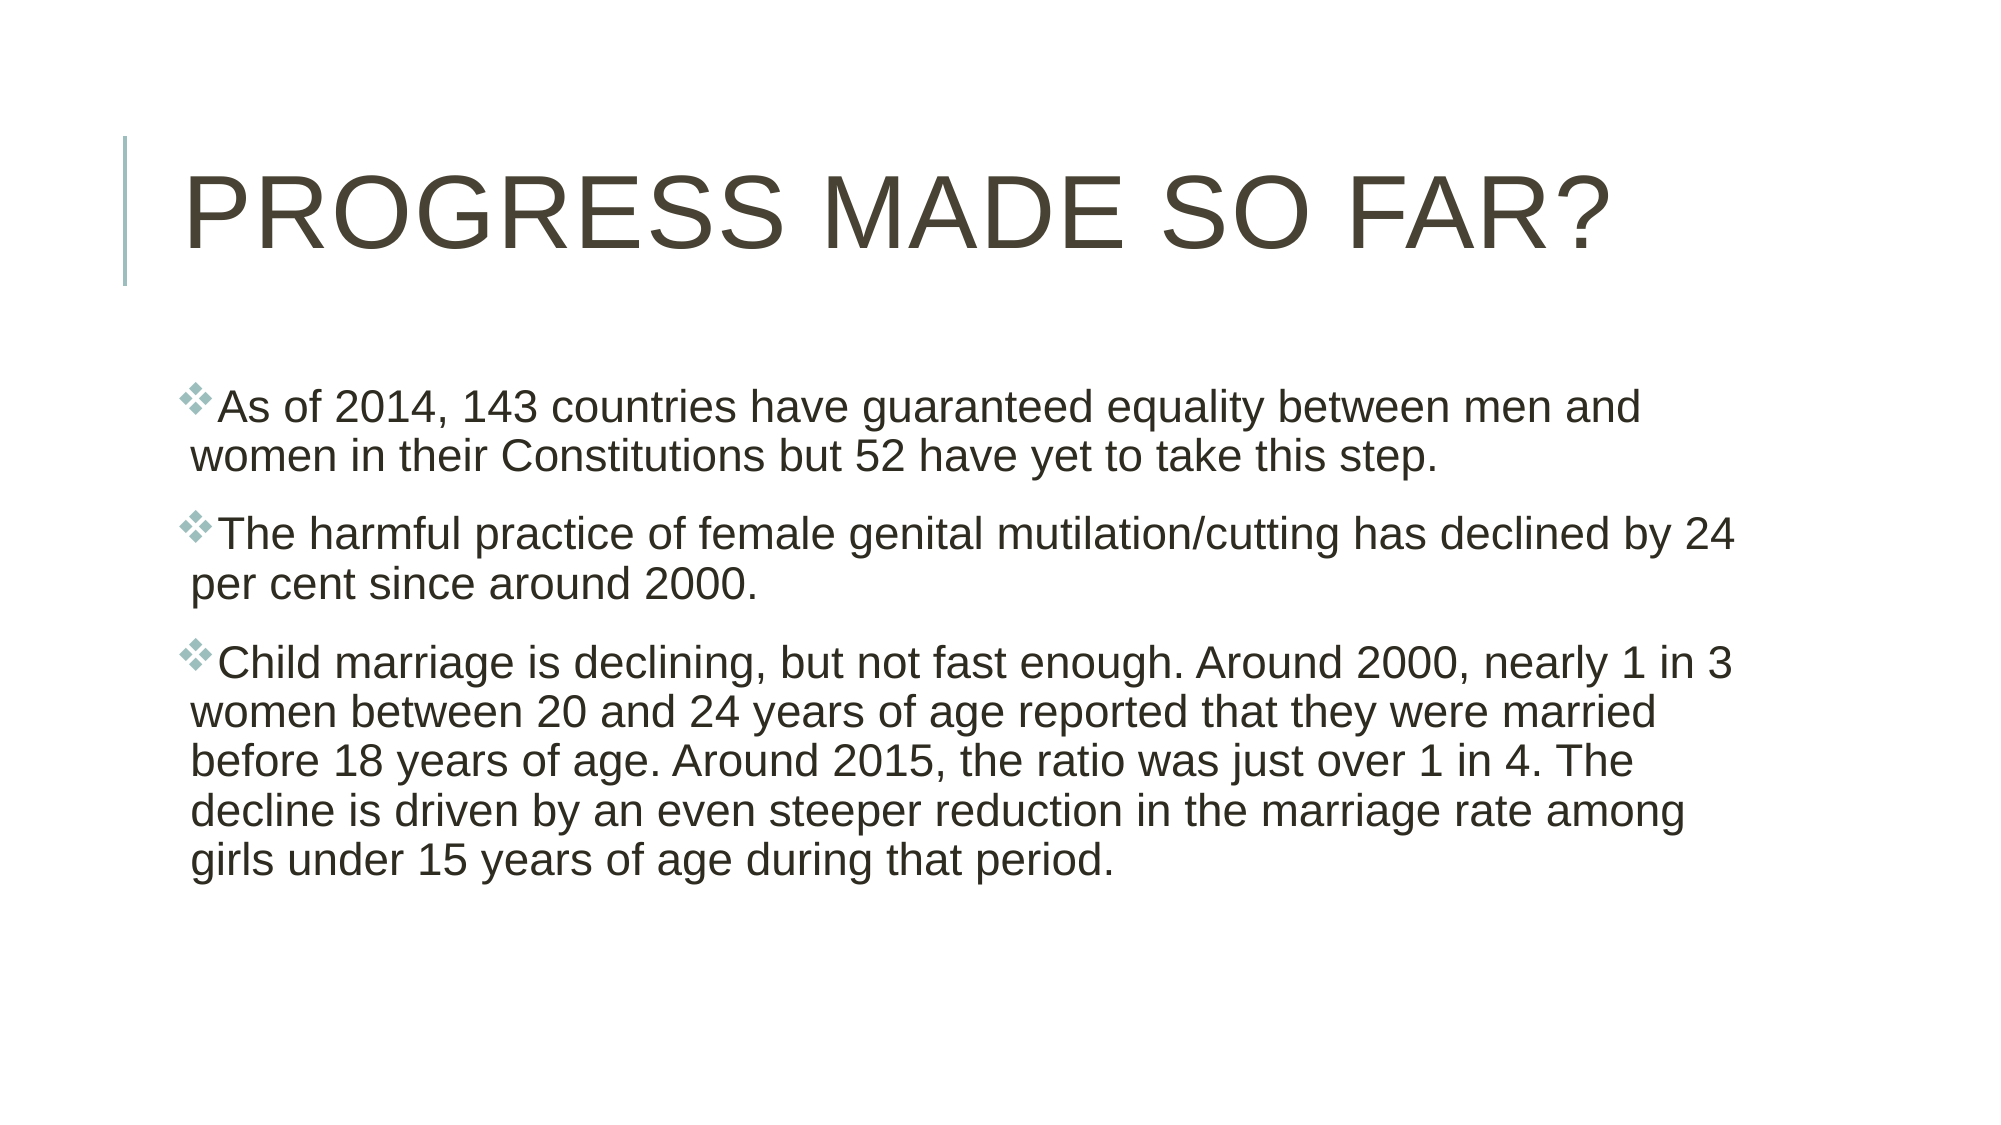

# Progress made so far?
As of 2014, 143 countries have guaranteed equality between men and women in their Constitutions but 52 have yet to take this step.
The harmful practice of female genital mutilation/cutting has declined by 24 per cent since around 2000.
Child marriage is declining, but not fast enough. Around 2000, nearly 1 in 3 women between 20 and 24 years of age reported that they were married before 18 years of age. Around 2015, the ratio was just over 1 in 4. The decline is driven by an even steeper reduction in the marriage rate among girls under 15 years of age during that period.